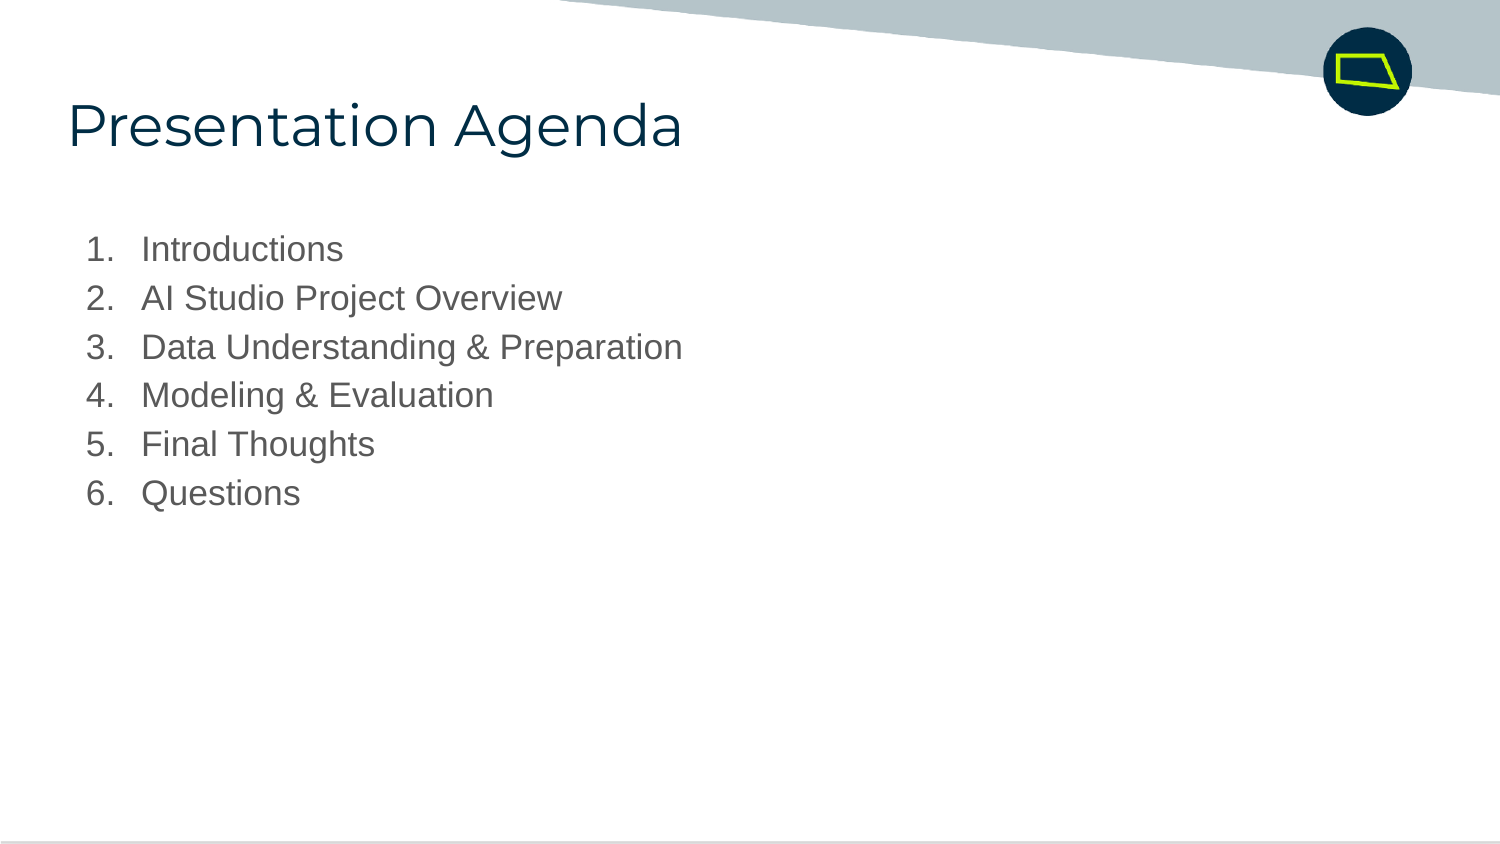

Presentation Agenda
Introductions
AI Studio Project Overview
Data Understanding & Preparation
Modeling & Evaluation
Final Thoughts
Questions